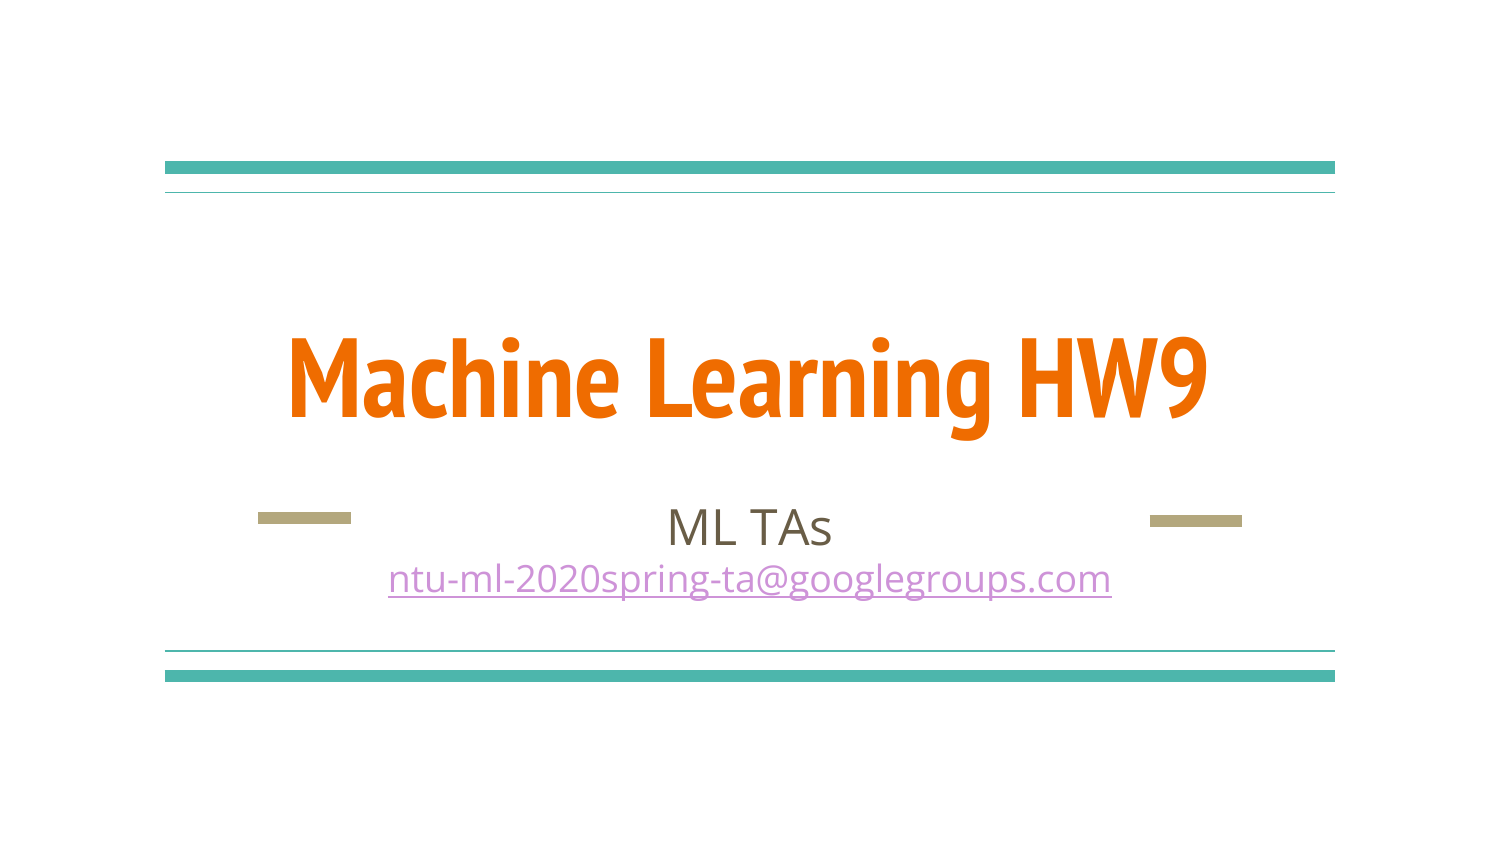

# Machine Learning HW9
ML TAs
ntu-ml-2020spring-ta@googlegroups.com